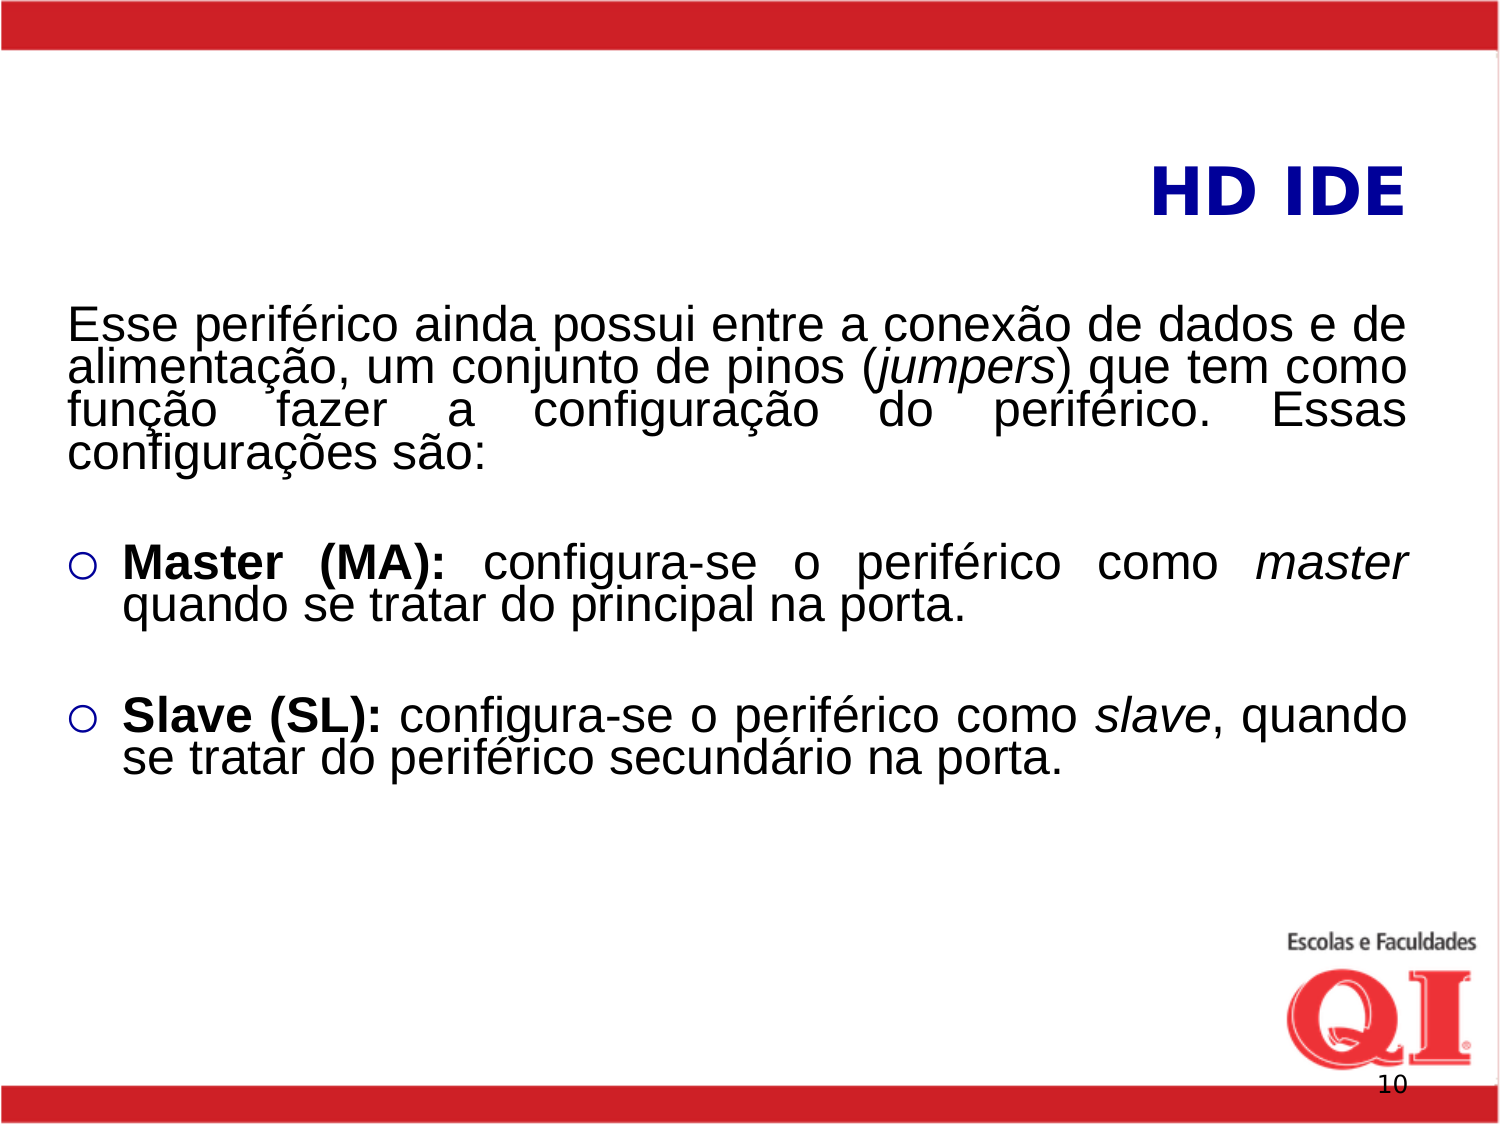

# HD IDE
Esse periférico ainda possui entre a conexão de dados e de alimentação, um conjunto de pinos (jumpers) que tem como função fazer a configuração do periférico. Essas configurações são:

Master (MA): configura-se o periférico como master quando se tratar do principal na porta.

Slave (SL): configura-se o periférico como slave, quando se tratar do periférico secundário na porta.
10